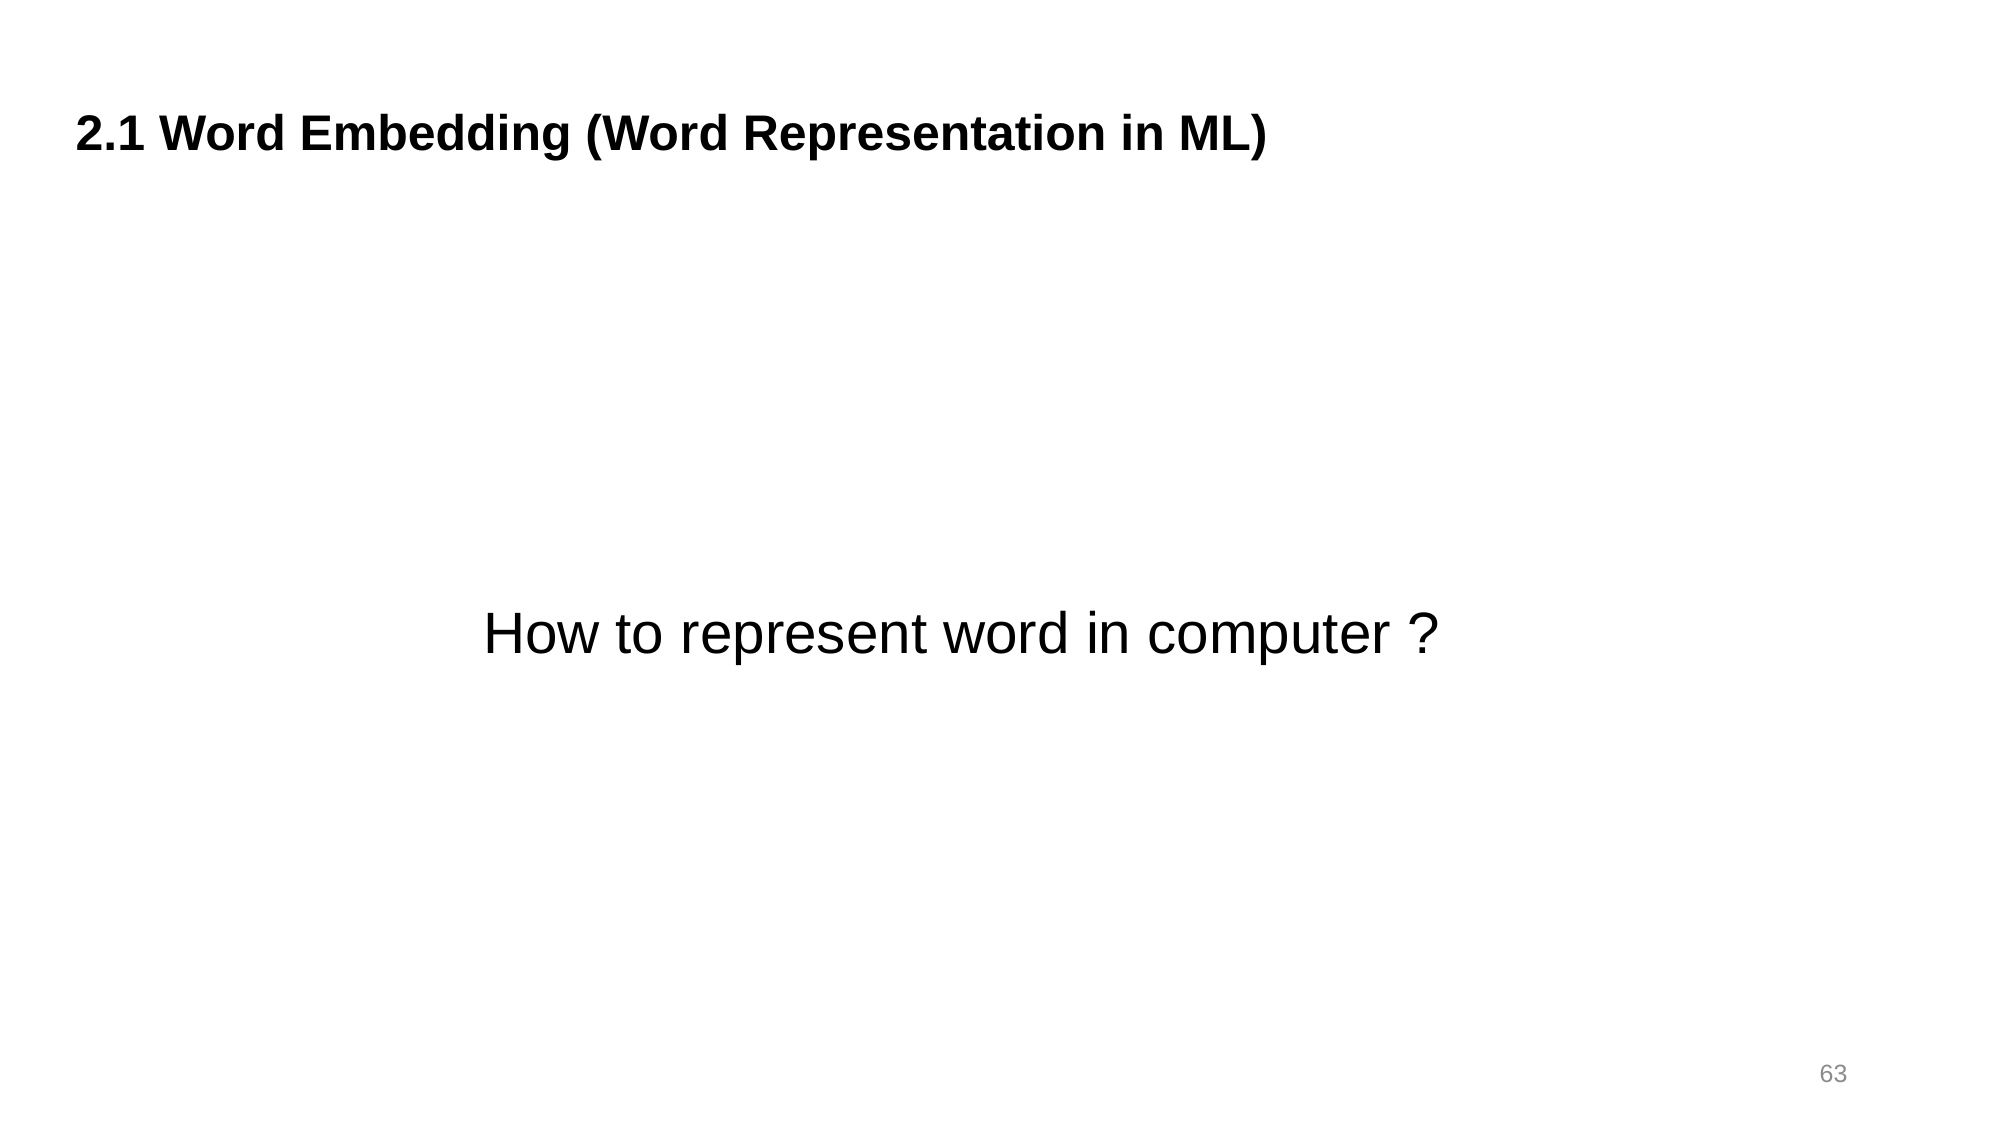

2.1 Word Embedding (Word Representation in ML)
How to represent word in computer ?
63